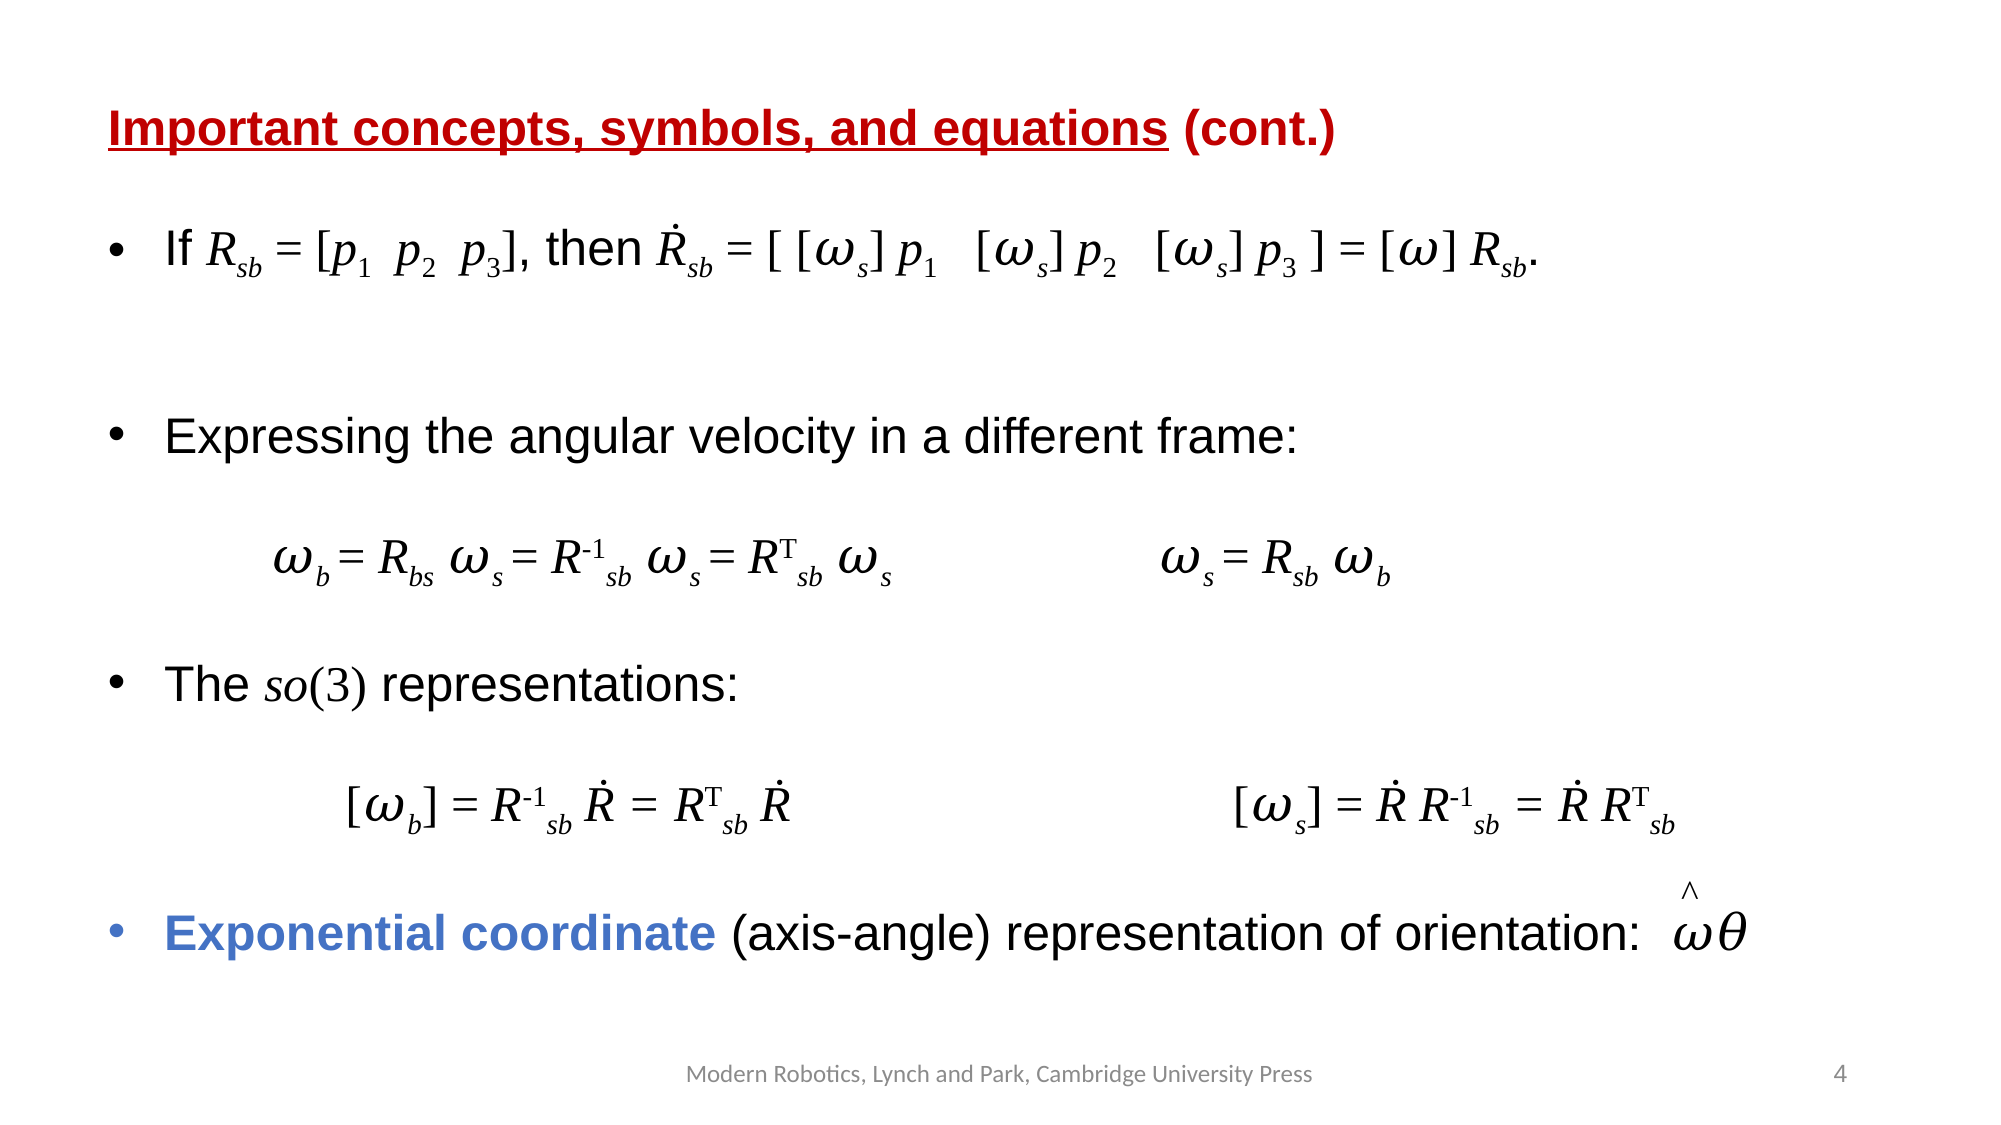

Important concepts, symbols, and equations (cont.)

If Rsb = [p1  p2  p3], then Ṙsb = [ [𝜔s] p1   [𝜔s] p2   [𝜔s] p3 ] = [𝜔] Rsb.

Expressing the angular velocity in a different frame:

	 𝜔b = Rbs 𝜔s = R-1sb 𝜔s = RTsb 𝜔s 		𝜔s = Rsb 𝜔b

The so(3) representations:

	 [𝜔b] = R-1sb Ṙ = RTsb Ṙ			[𝜔s] = Ṙ R-1sb = Ṙ RTsb

Exponential coordinate (axis-angle) representation of orientation:  𝜔𝜃

^
Modern Robotics, Lynch and Park, Cambridge University Press
4